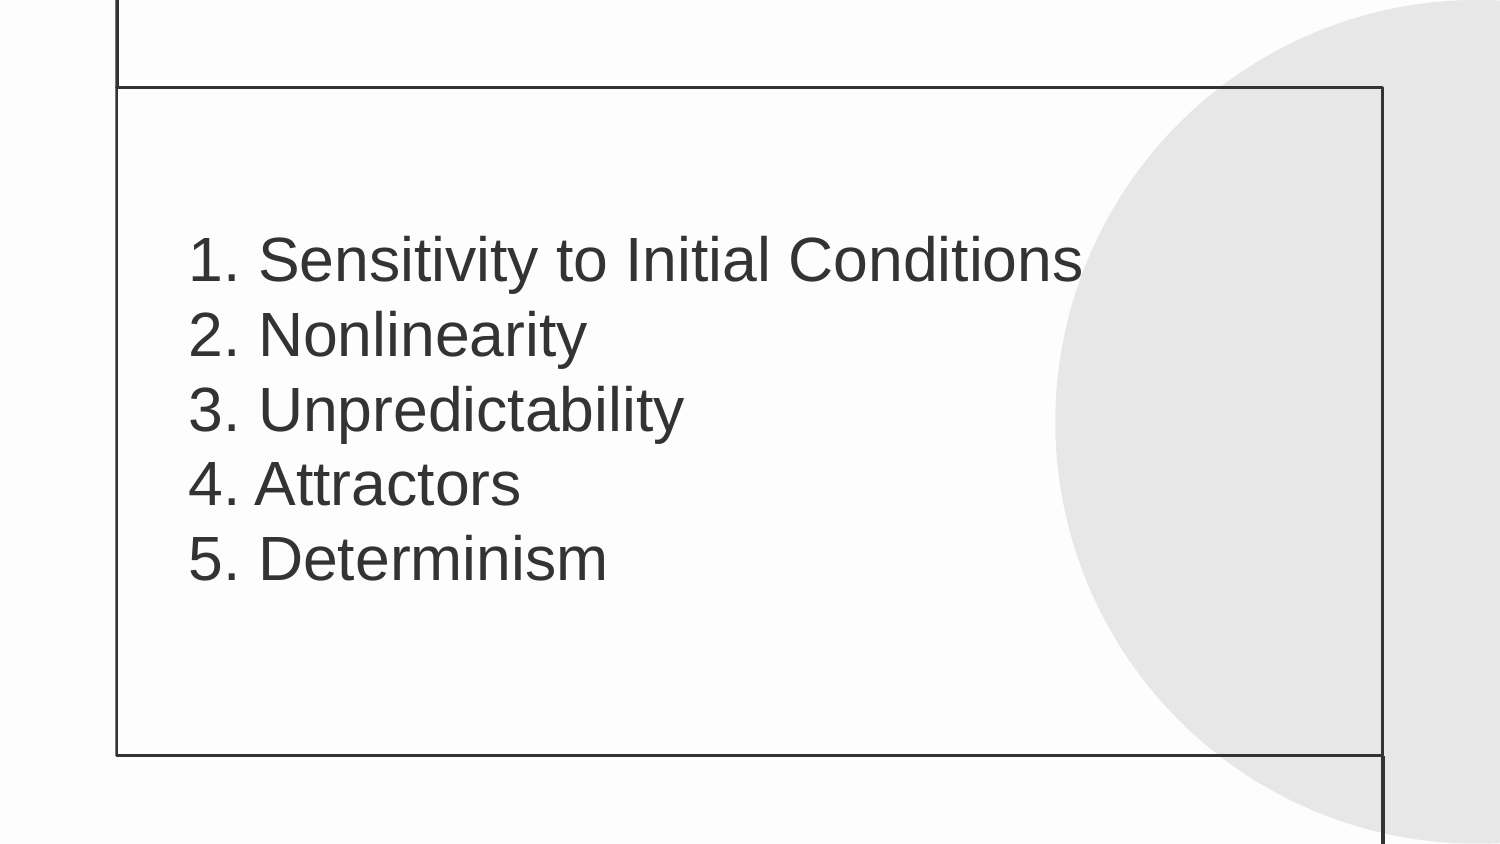

# 1. Sensitivity to Initial Conditions
2. Nonlinearity
3. Unpredictability
4. Attractors
5. Determinism